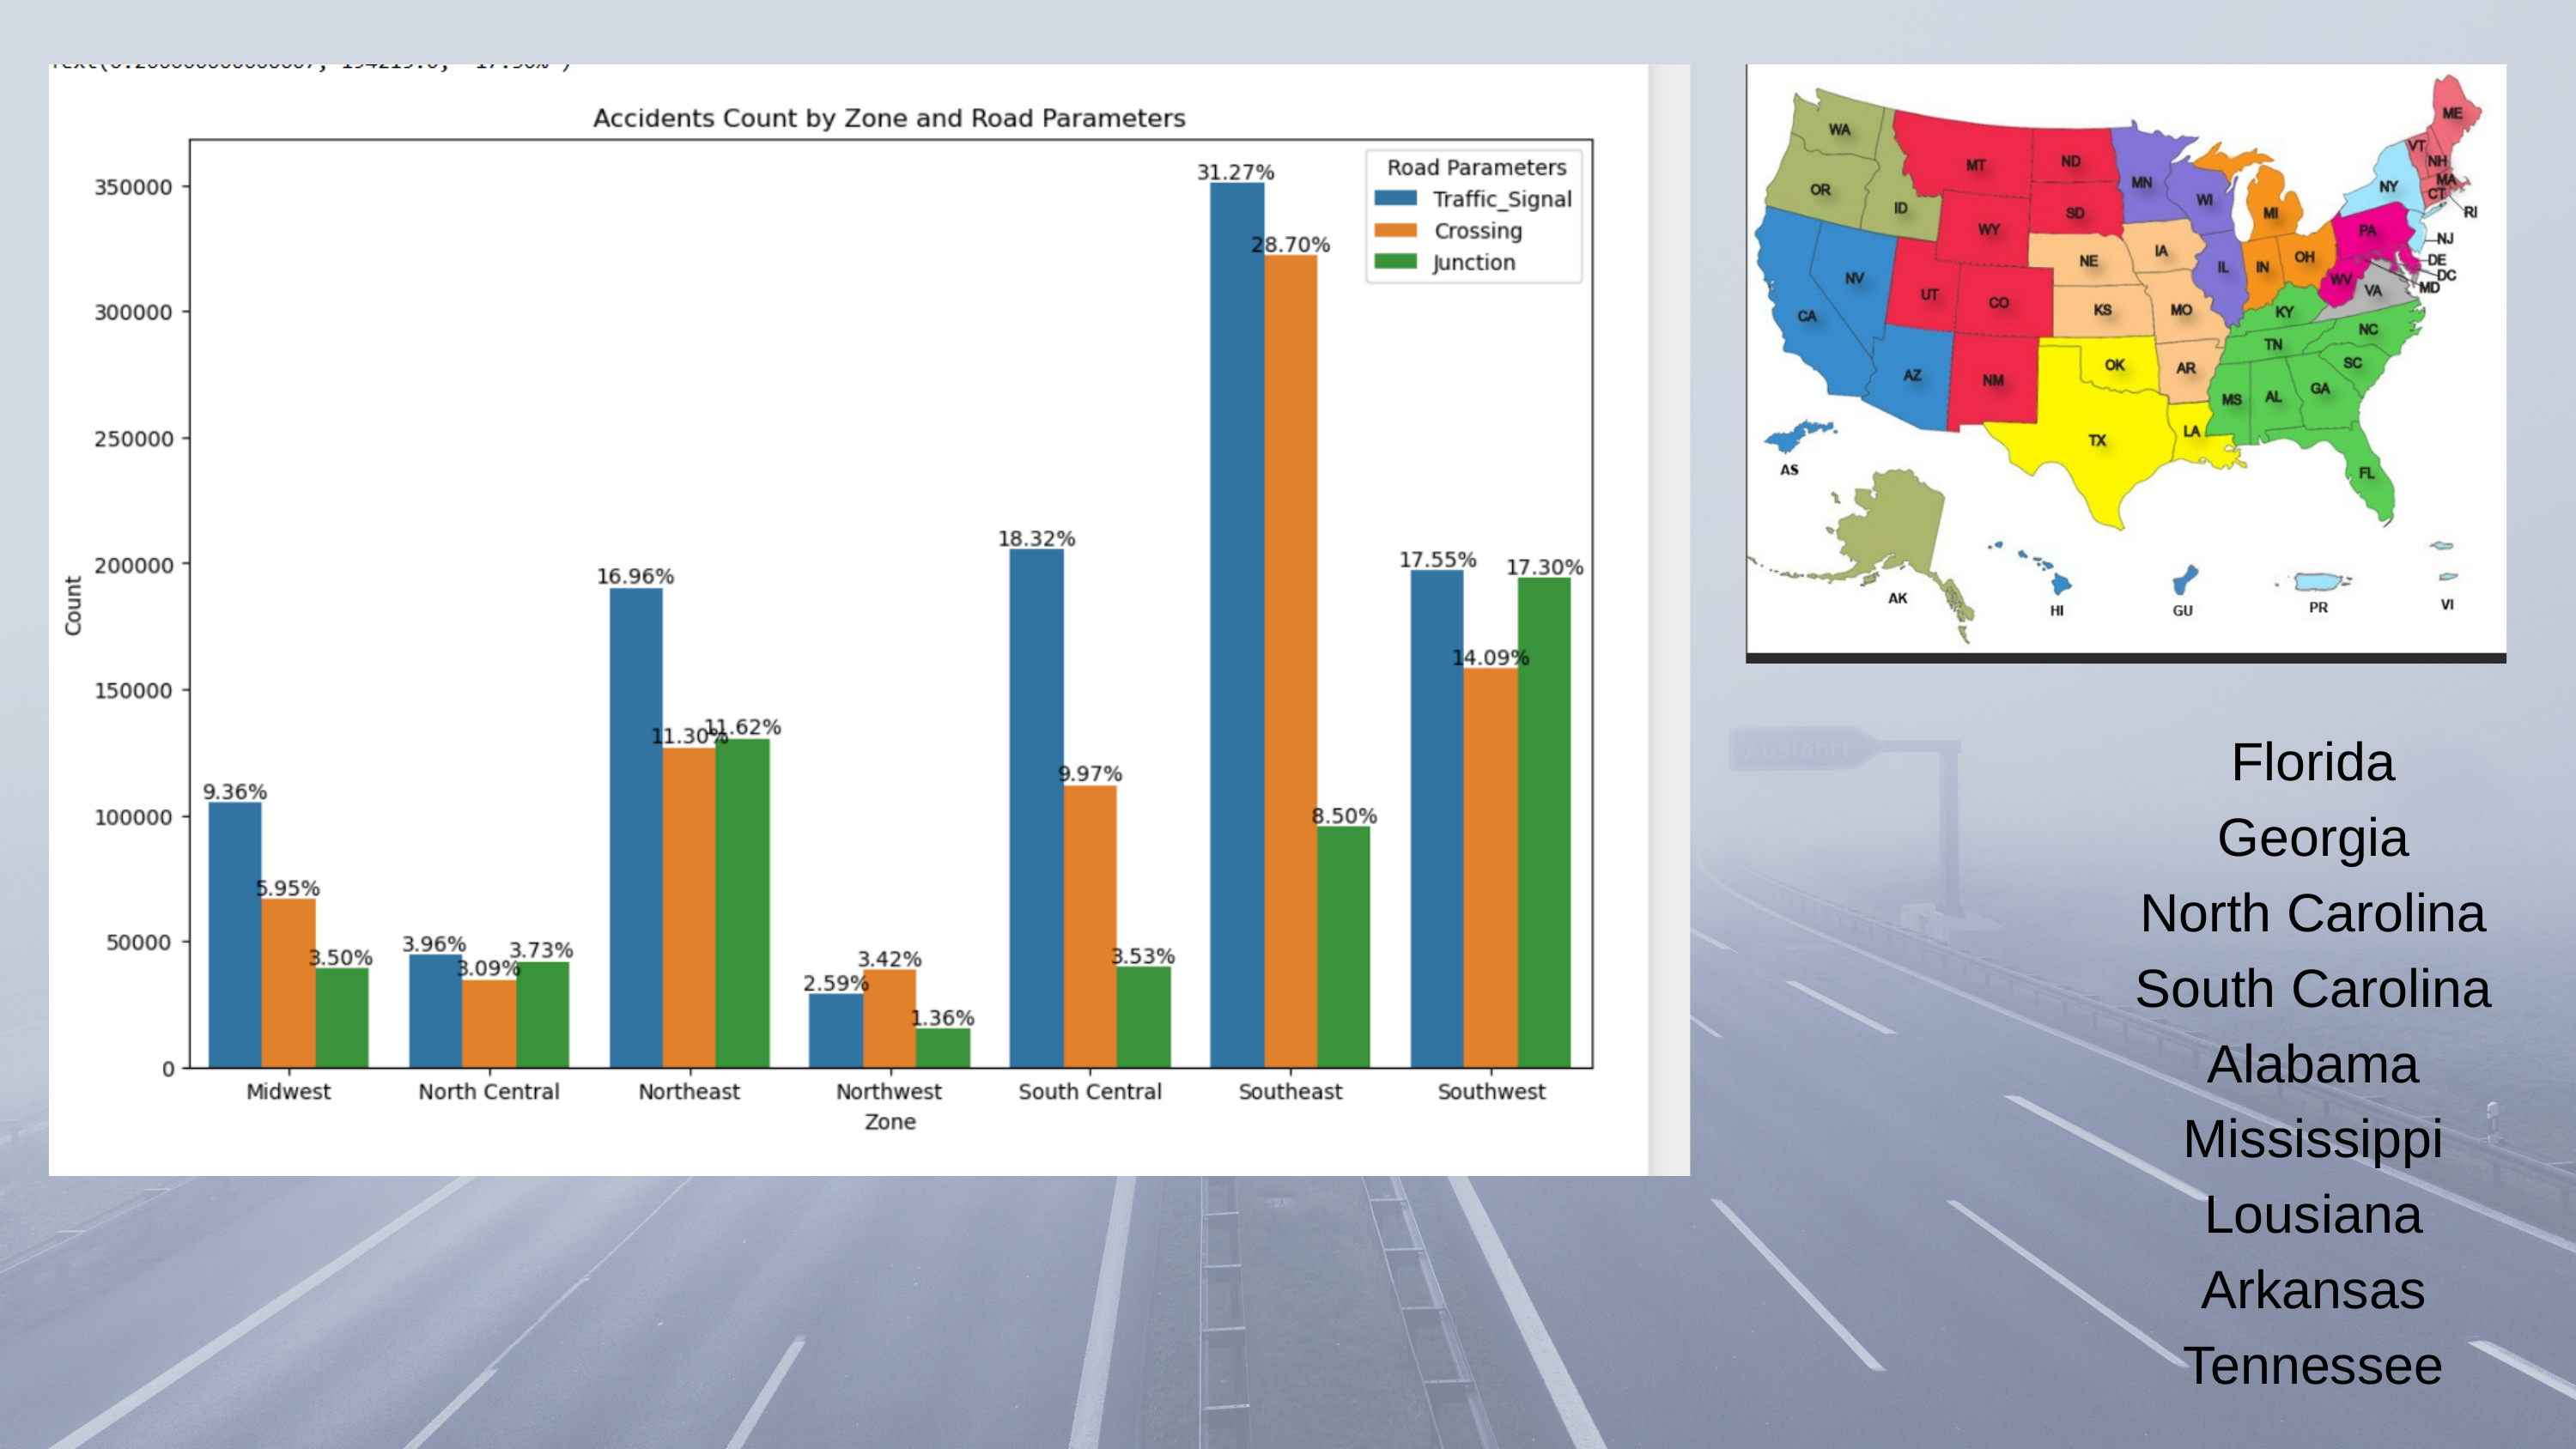

Florida
Georgia
North Carolina
South Carolina
Alabama
Mississippi
Lousiana
Arkansas
Tennessee